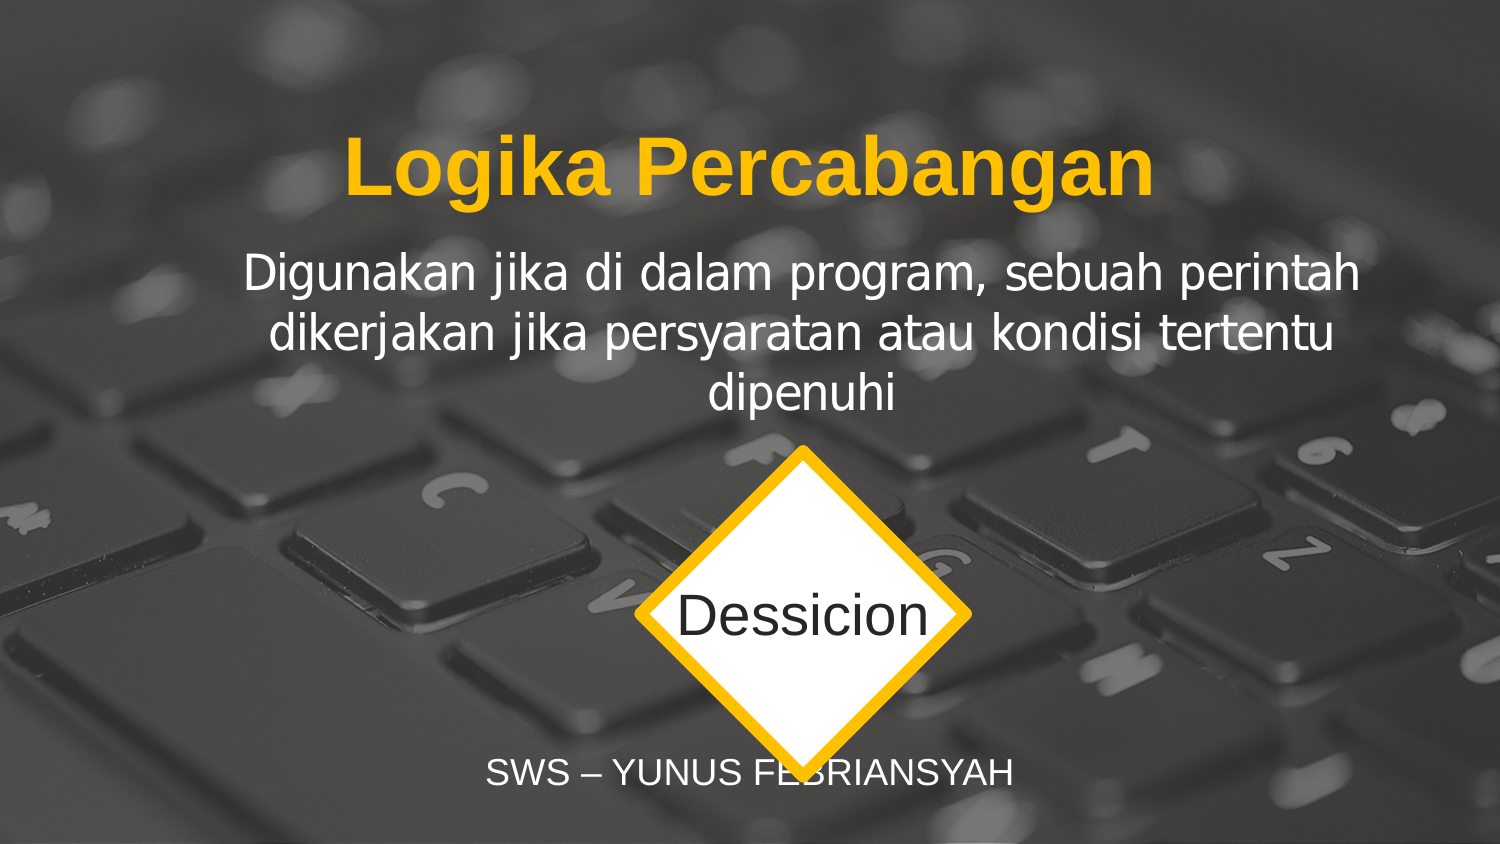

Logika Percabangan
Digunakan jika di dalam program, sebuah perintah dikerjakan jika persyaratan atau kondisi tertentu dipenuhi

Dessicion